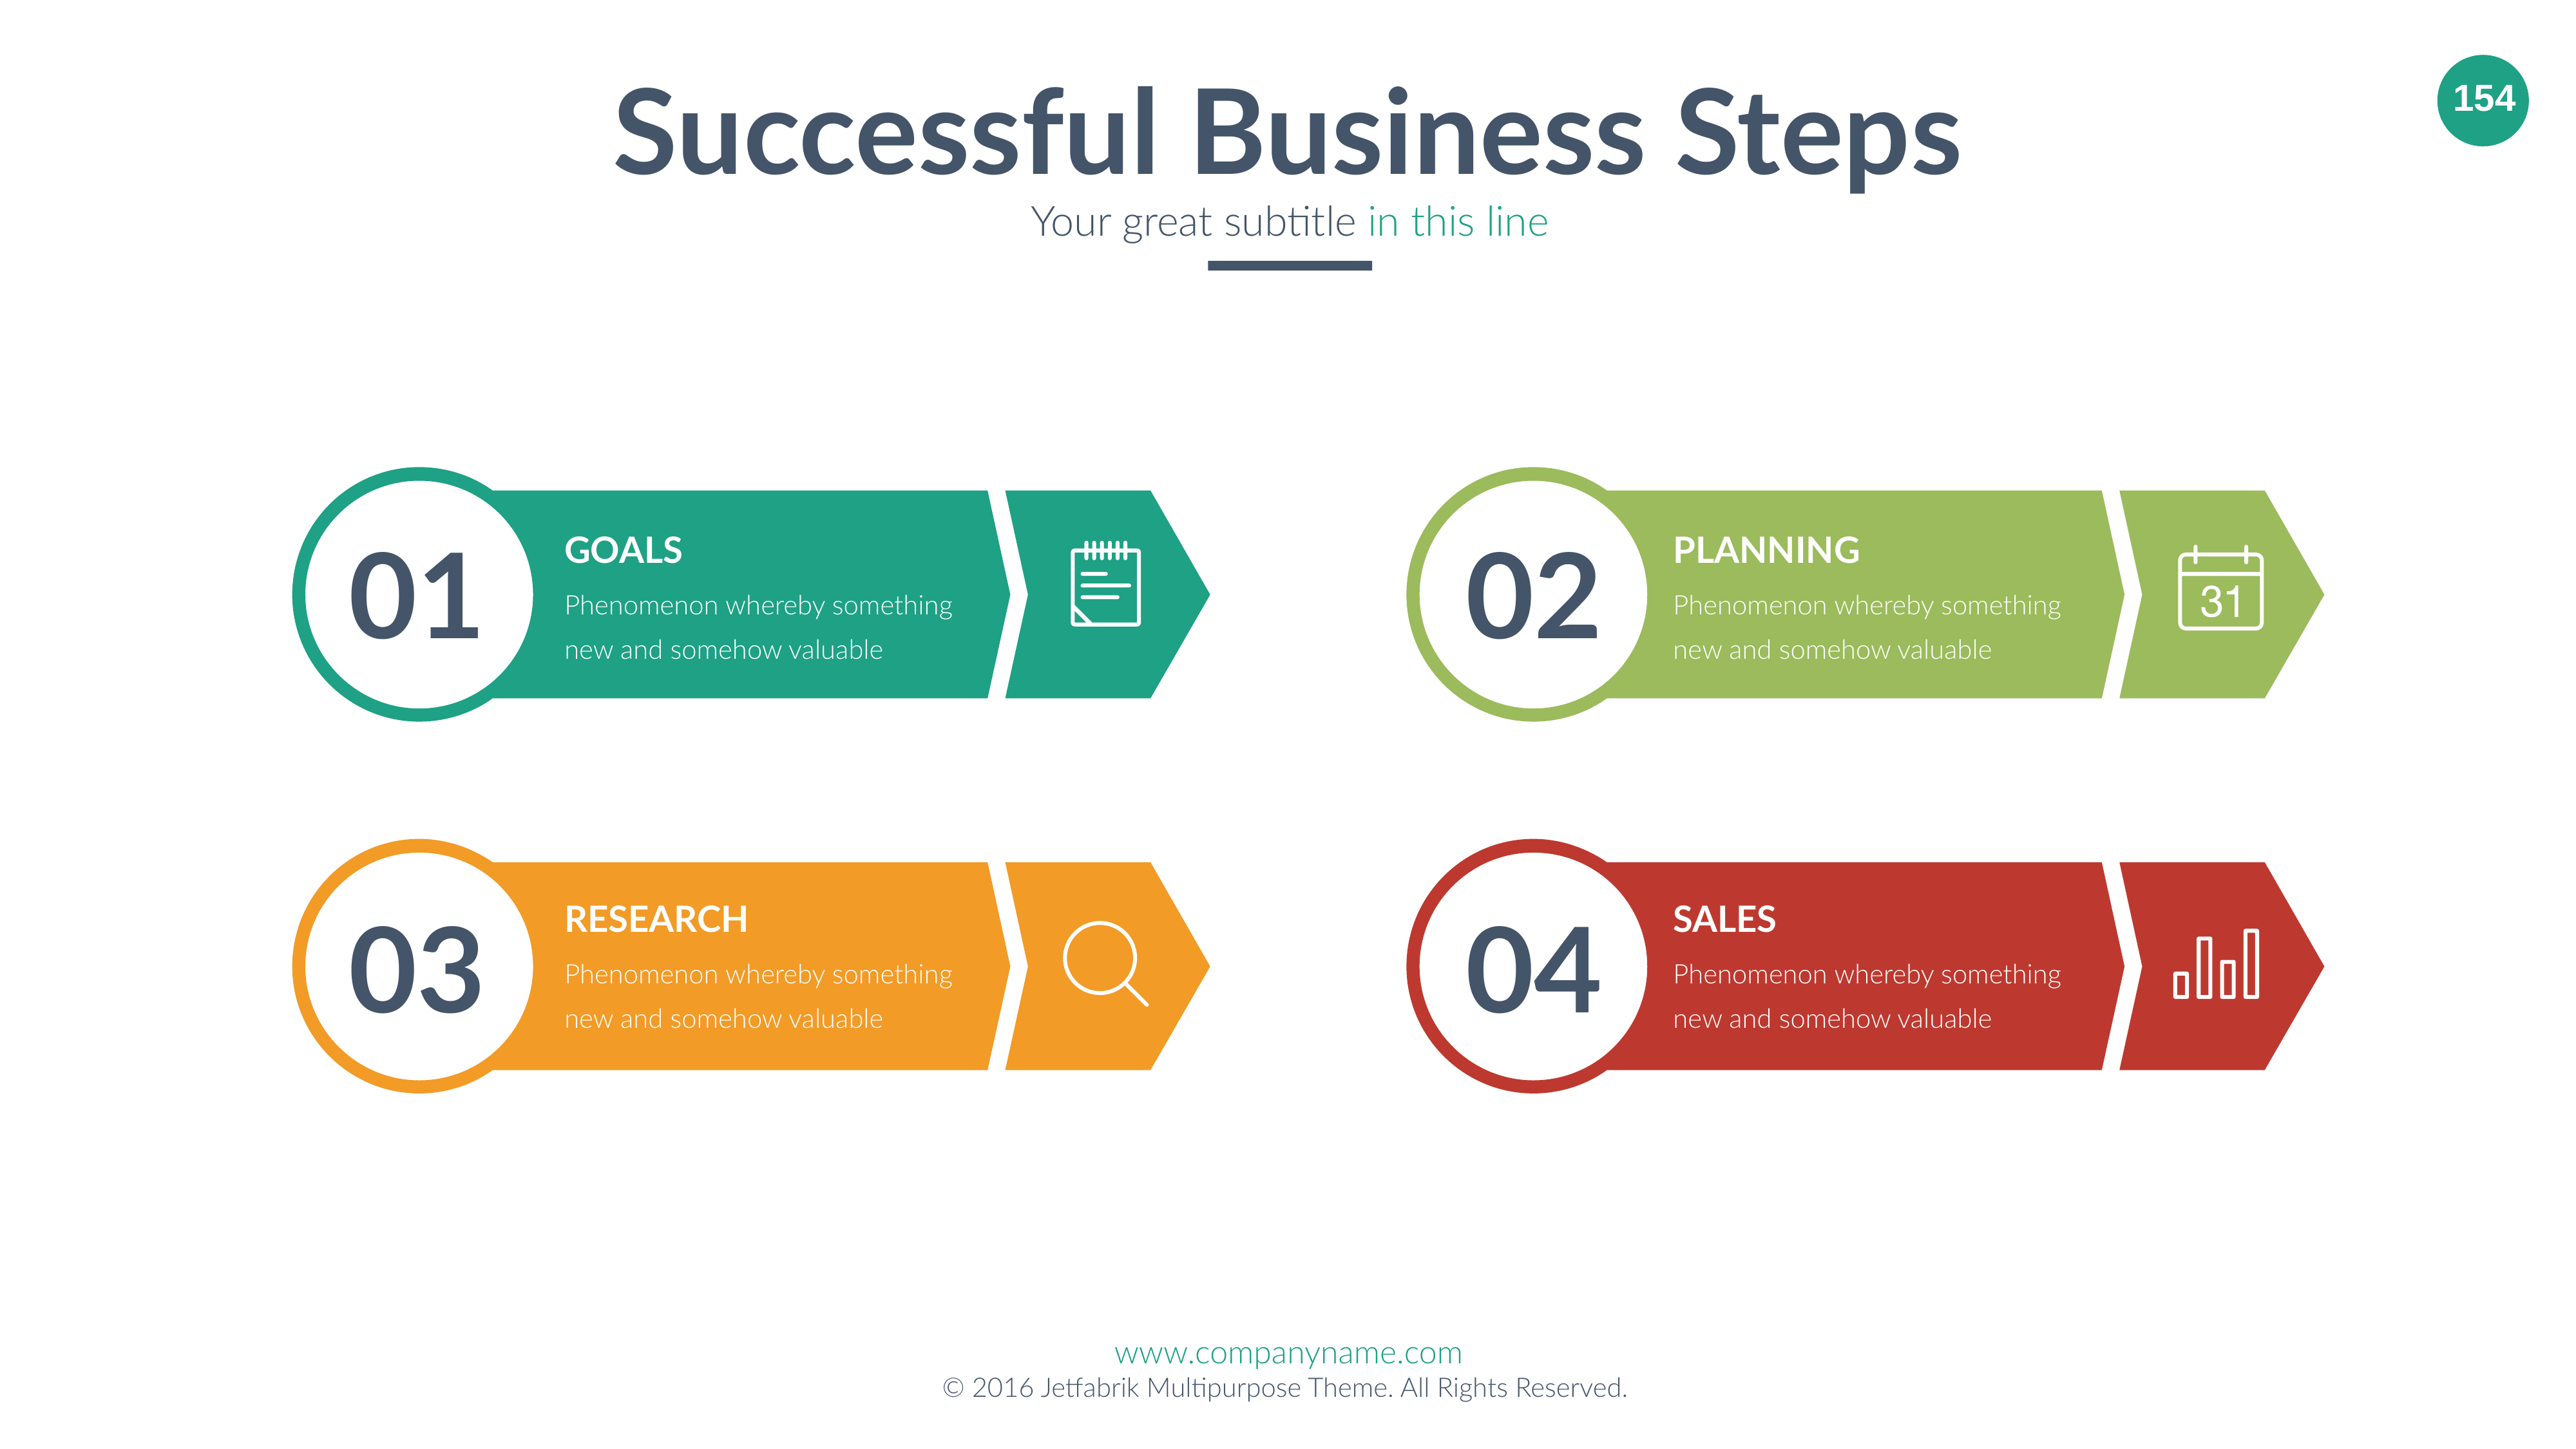

Successful Business Steps
Your great subtitle in this line

01
02
GOALS
PLANNING

Phenomenon whereby something new and somehow valuable
Phenomenon whereby something new and somehow valuable

03
04
RESEARCH
SALES

Phenomenon whereby something new and somehow valuable
Phenomenon whereby something new and somehow valuable